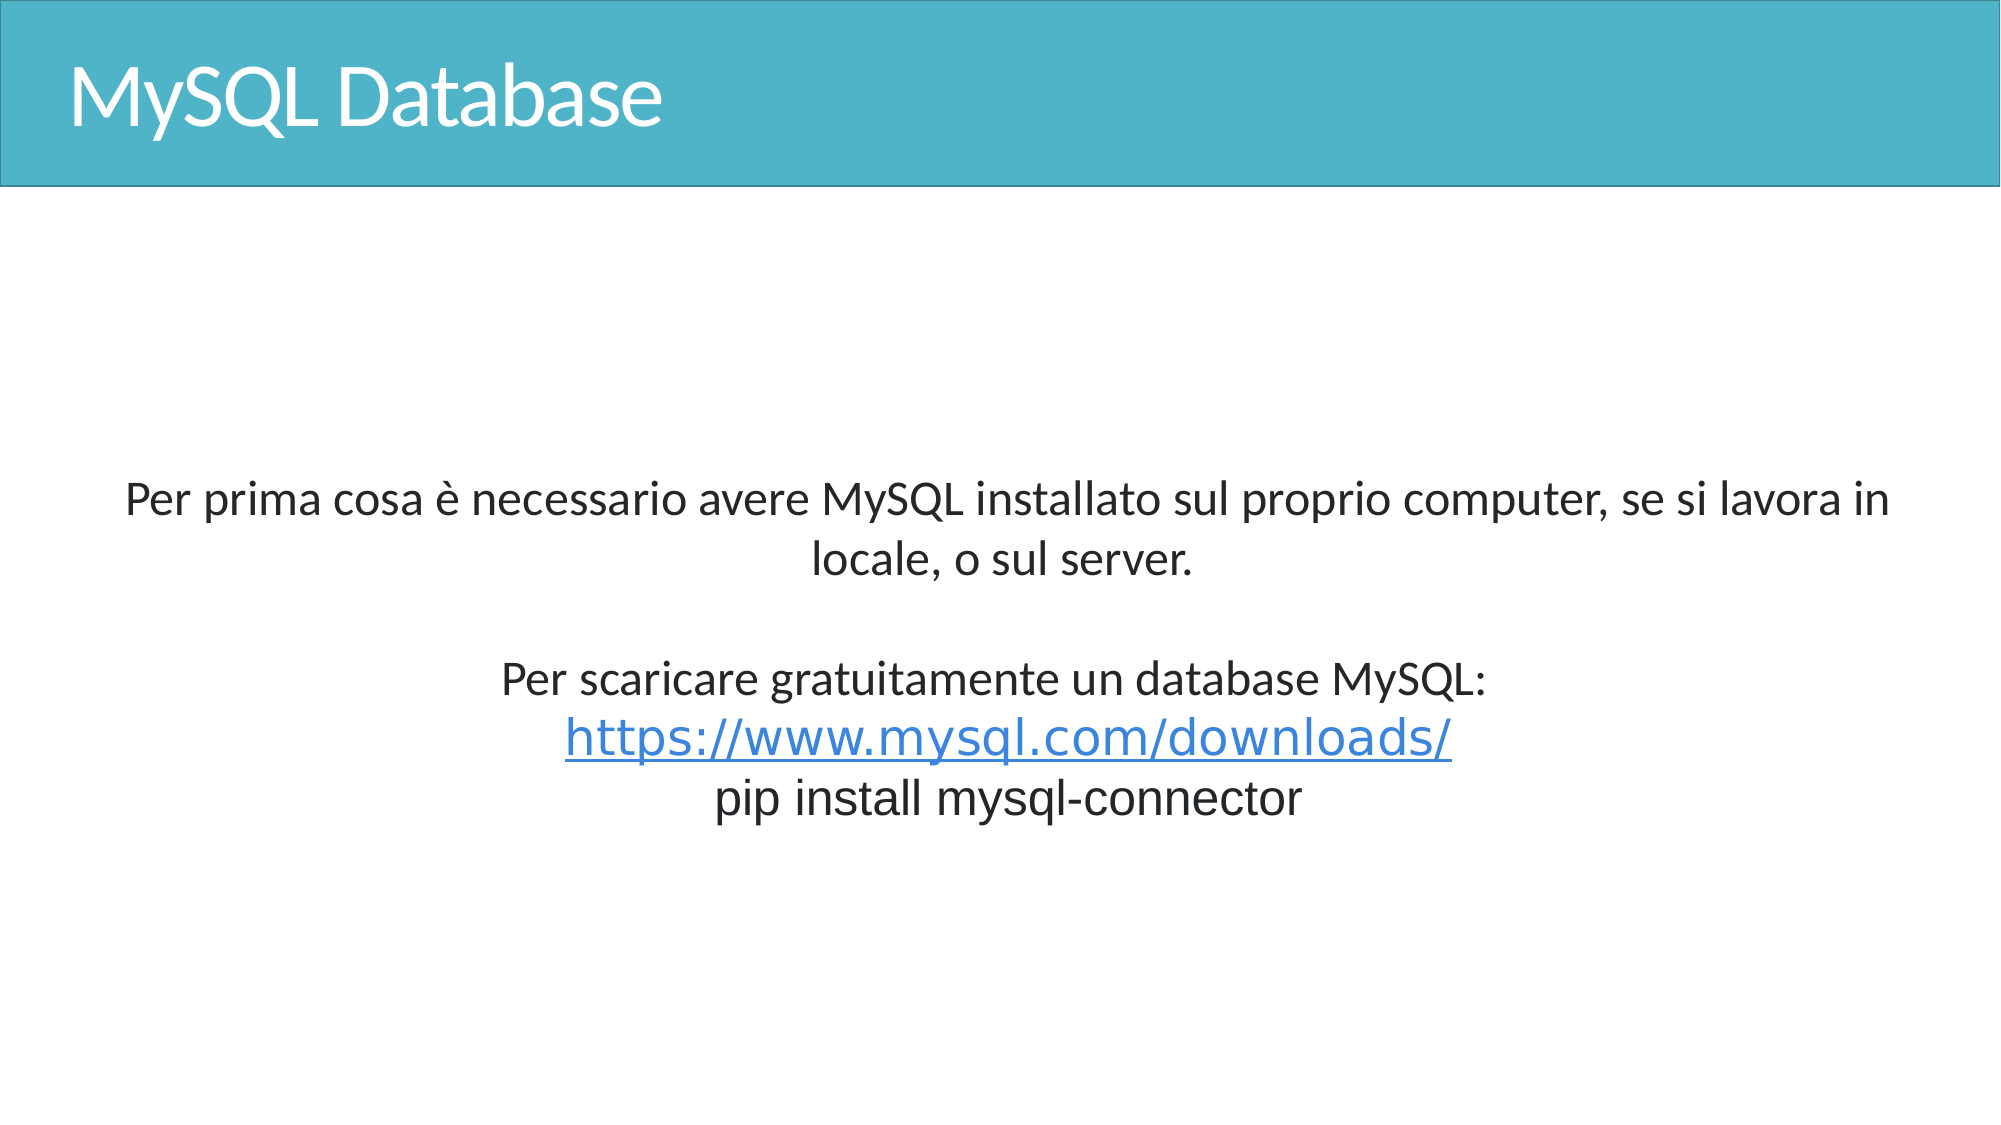

# MySQL Database
Per prima cosa è necessario avere MySQL installato sul proprio computer, se si lavora in locale, o sul server.

Per scaricare gratuitamente un database MySQL:  https://www.mysql.com/downloads/
pip install mysql-connector